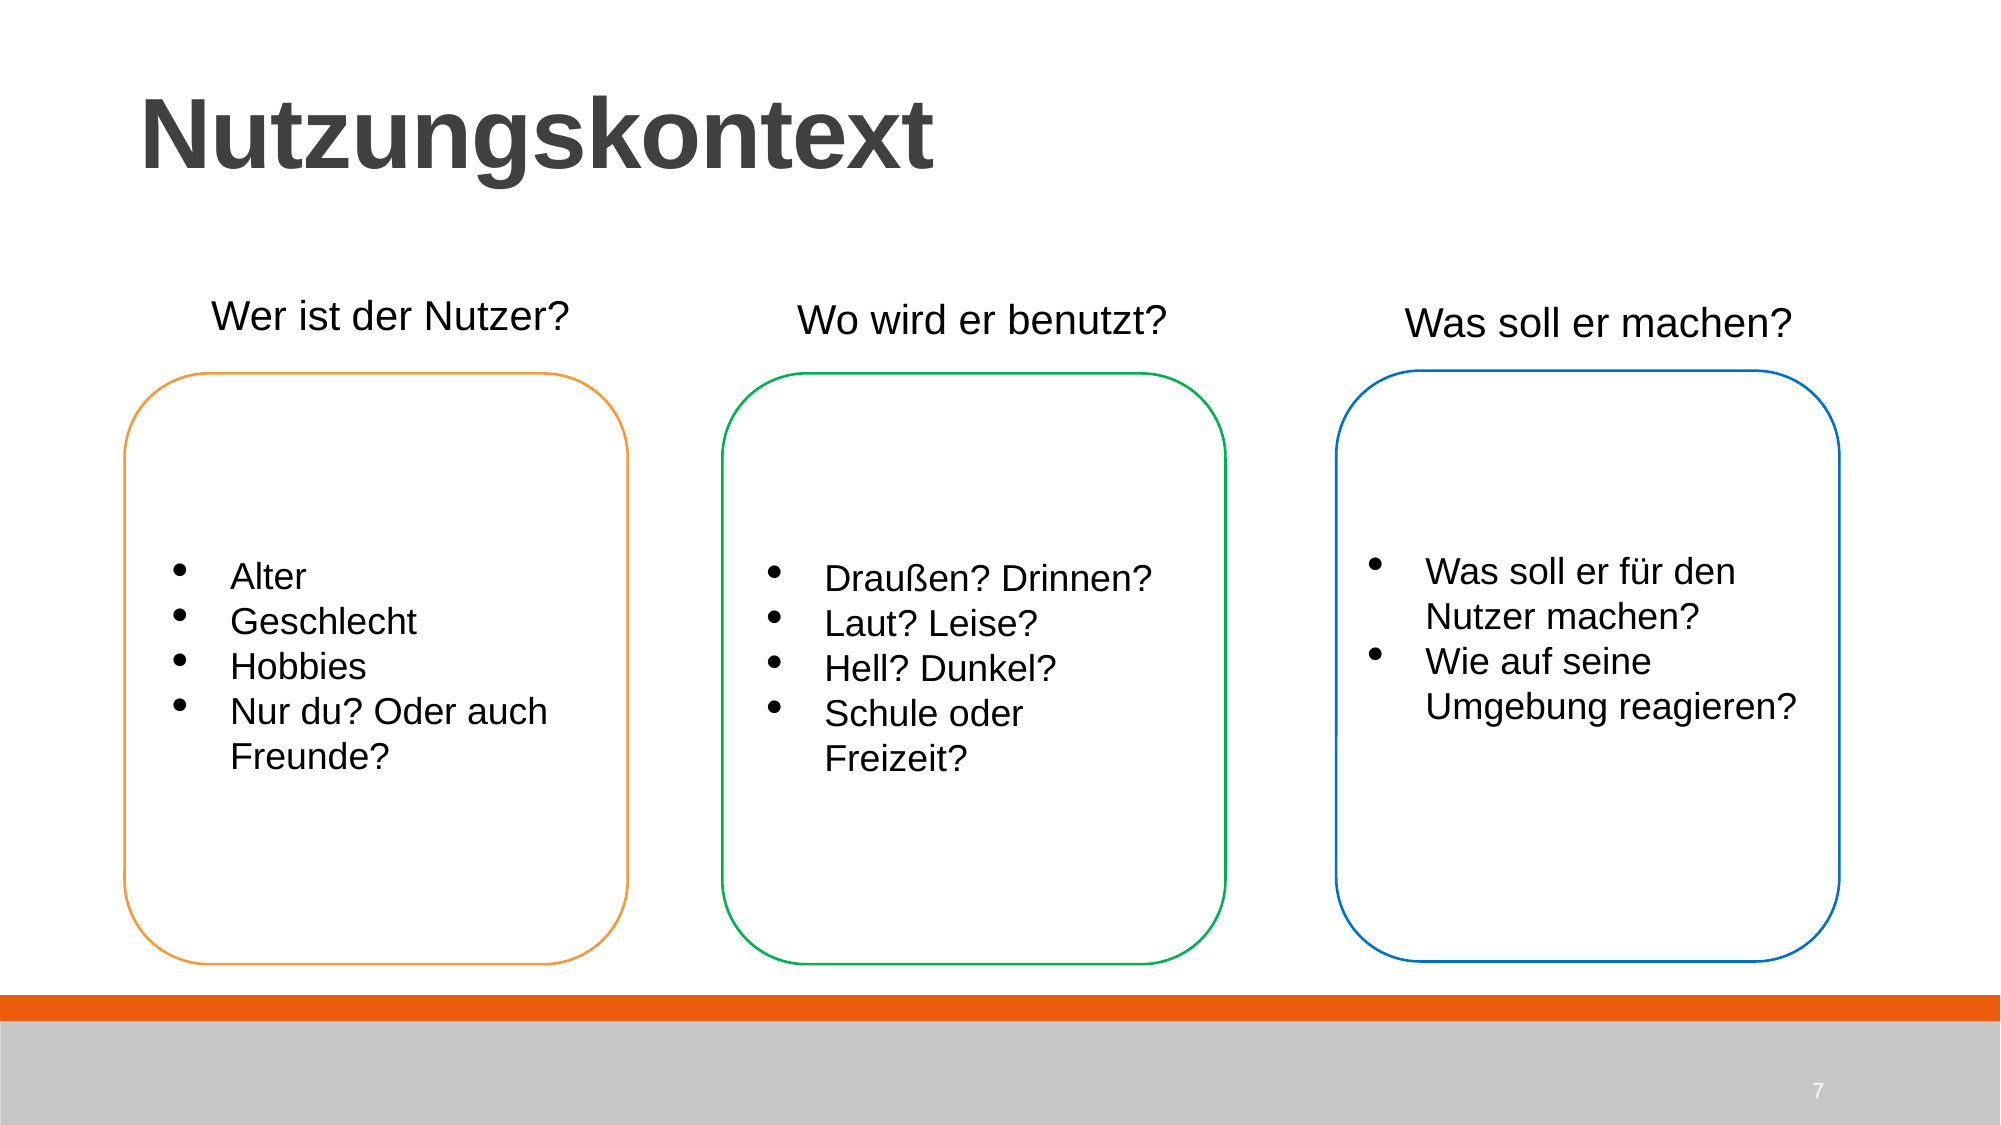

# Nutzungskontext
Wer ist der Nutzer?
Wo wird er benutzt?
Was soll er machen?

Was soll er für den Nutzer machen?
Wie auf seine Umgebung reagieren?
Alter
Geschlecht
Hobbies
Nur du? Oder auch Freunde?
Draußen? Drinnen?
Laut? Leise?
Hell? Dunkel?
Schule oder Freizeit?
7